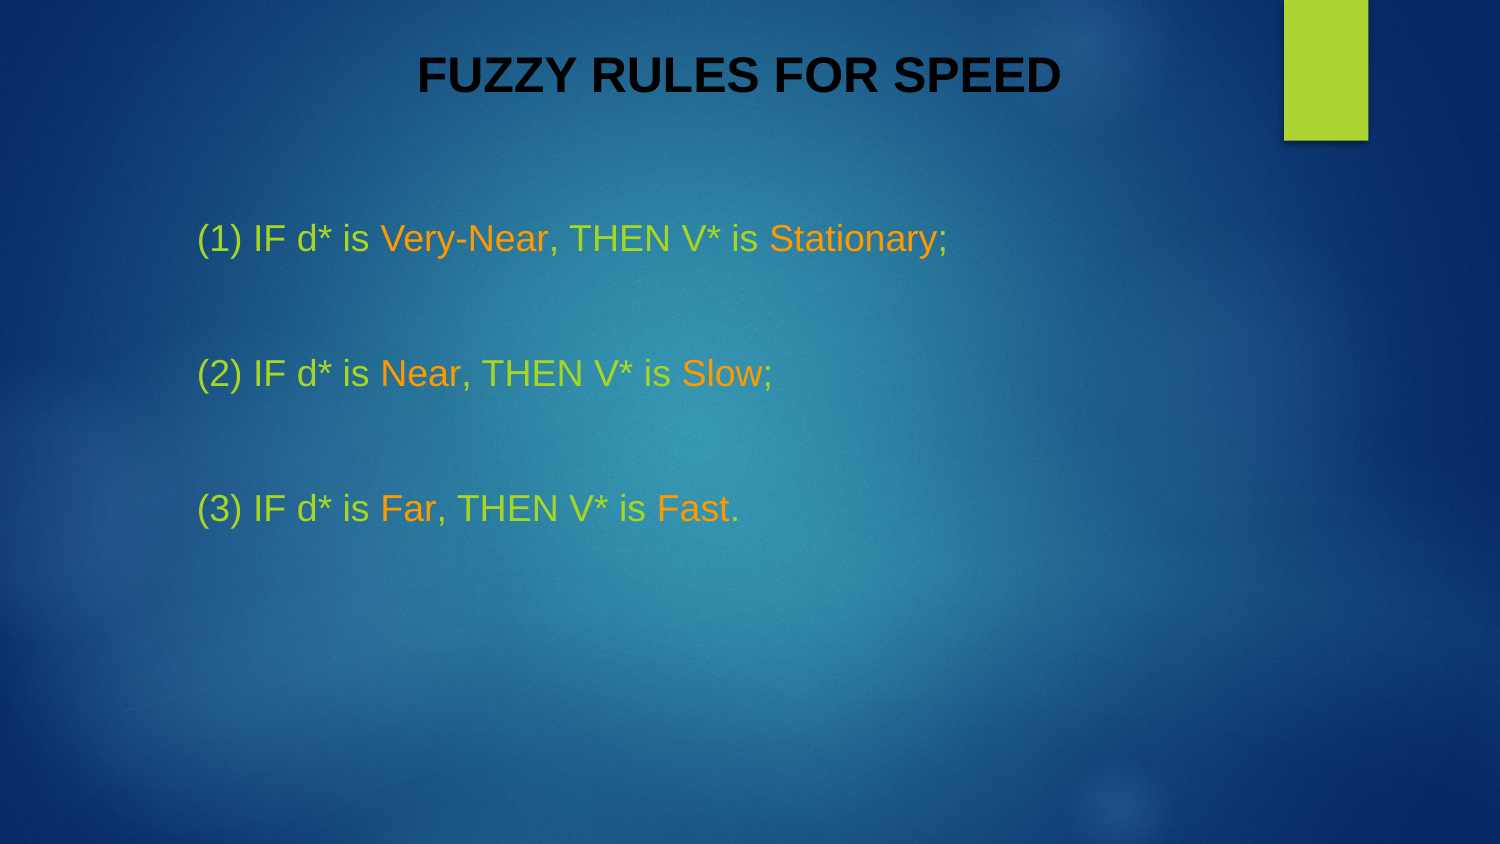

FUZZY RULES FOR SPEED
(1) IF d* is Very-Near, THEN V* is Stationary;

(2) IF d* is Near, THEN V* is Slow;

(3) IF d* is Far, THEN V* is Fast.